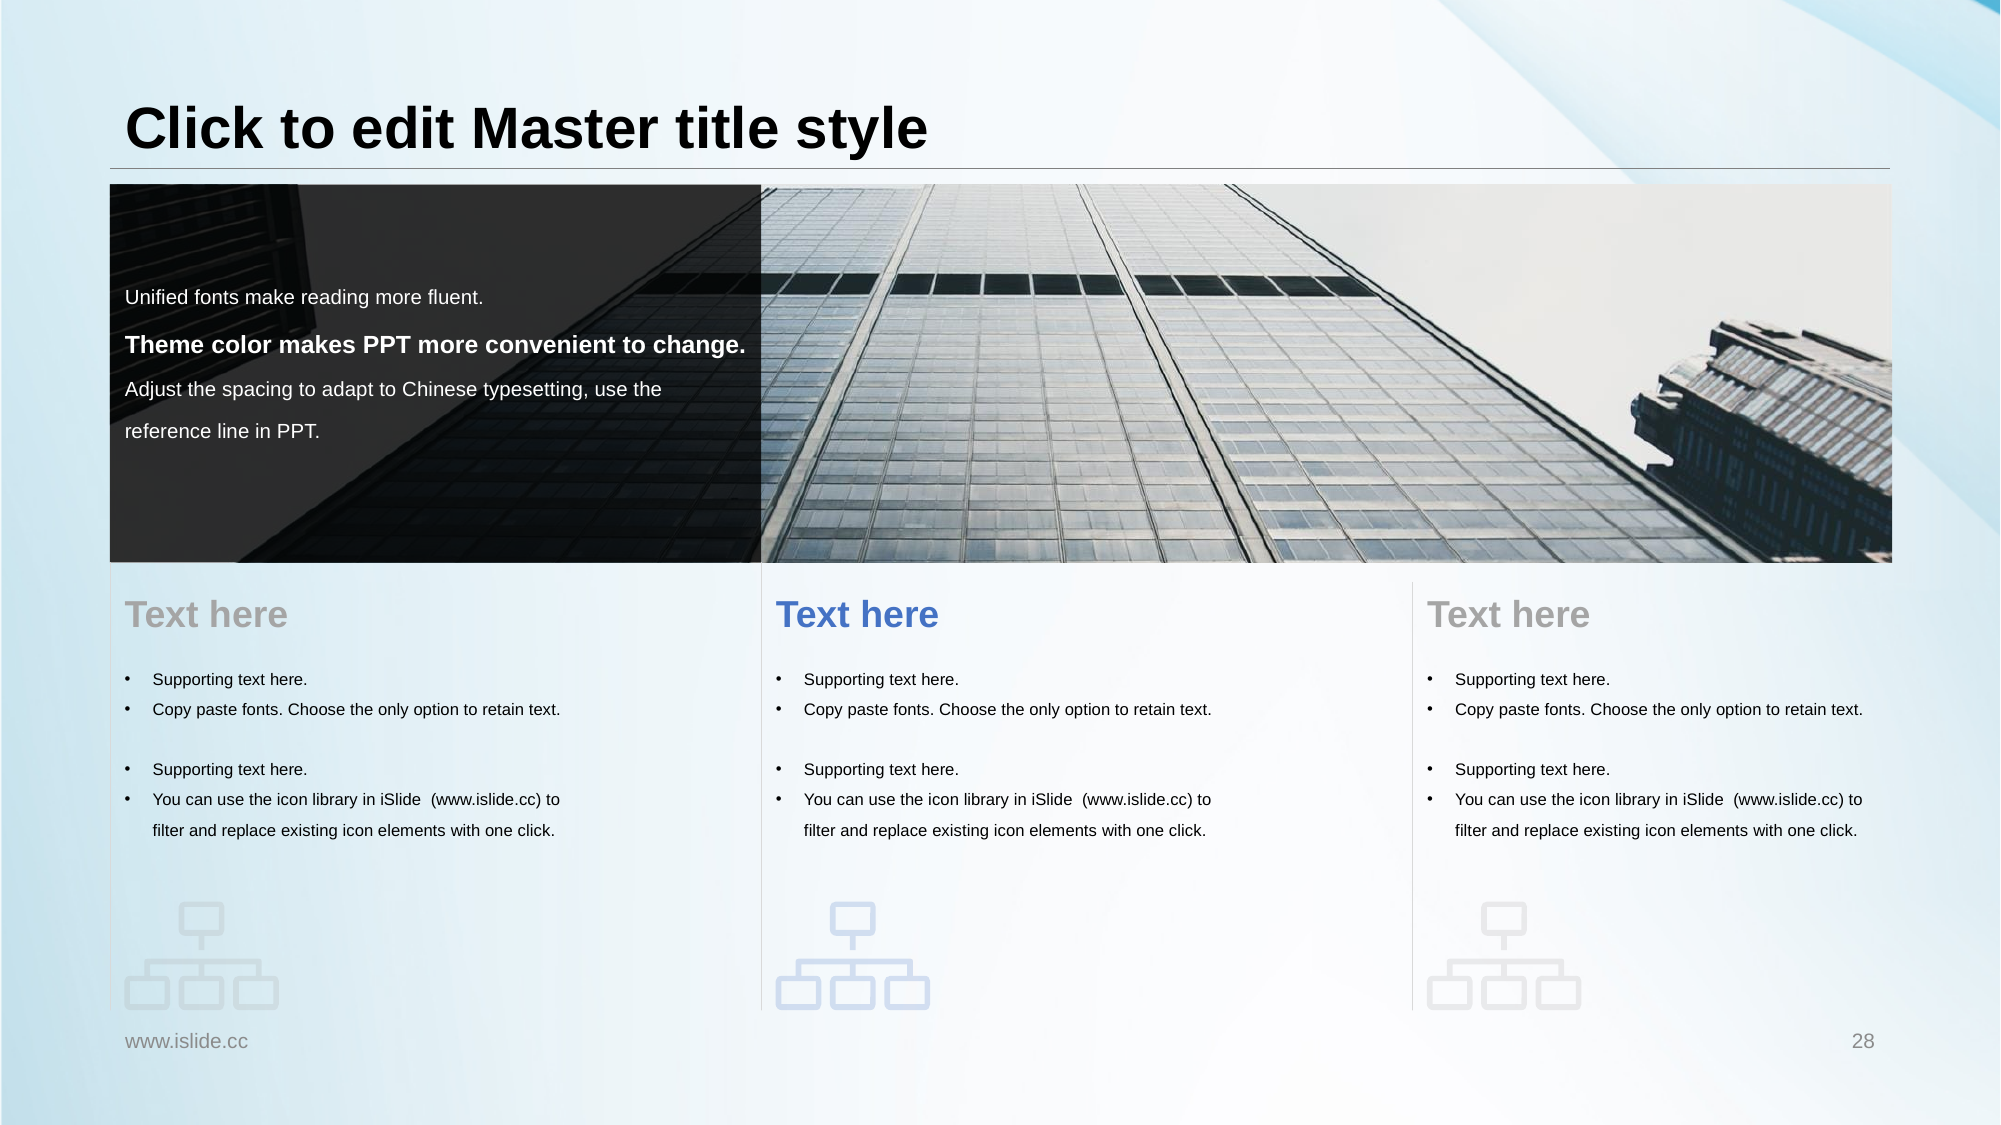

# Click to edit Master title style

Unified fonts make reading more fluent.
Theme color makes PPT more convenient to change.
Adjust the spacing to adapt to Chinese typesetting, use the reference line in PPT.
Text here
Text here
Text here
Supporting text here.
Copy paste fonts. Choose the only option to retain text.

Supporting text here.
You can use the icon library in iSlide  (www.islide.cc) to filter and replace existing icon elements with one click.
Supporting text here.
Copy paste fonts. Choose the only option to retain text.

Supporting text here.
You can use the icon library in iSlide  (www.islide.cc) to filter and replace existing icon elements with one click.
Supporting text here.
Copy paste fonts. Choose the only option to retain text.

Supporting text here.
You can use the icon library in iSlide  (www.islide.cc) to filter and replace existing icon elements with one click.

www.islide.cc
28